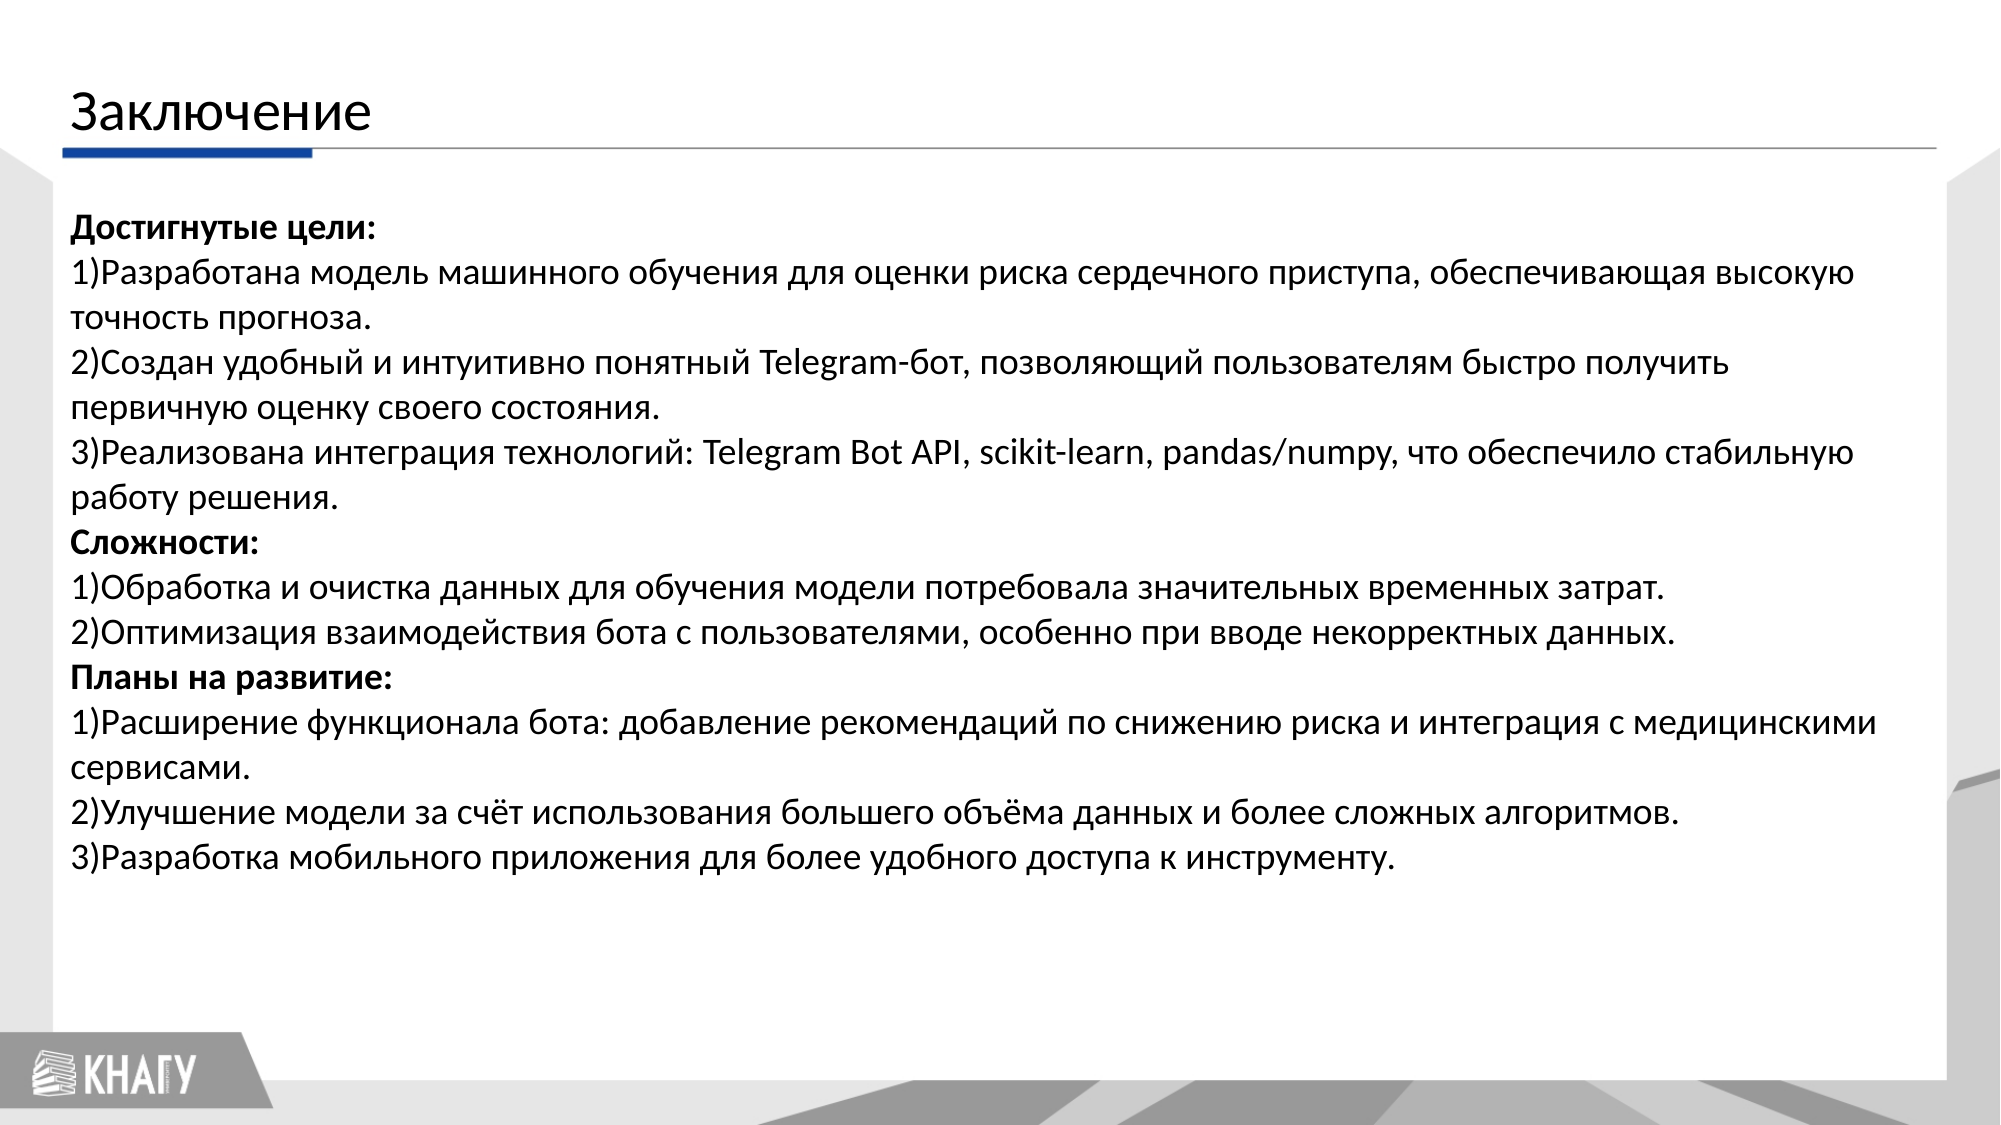

# Заключение
Достигнутые цели:
1)Разработана модель машинного обучения для оценки риска сердечного приступа, обеспечивающая высокую точность прогноза.
2)Создан удобный и интуитивно понятный Telegram-бот, позволяющий пользователям быстро получить первичную оценку своего состояния.
3)Реализована интеграция технологий: Telegram Bot API, scikit-learn, pandas/numpy, что обеспечило стабильную работу решения.
Сложности:
1)Обработка и очистка данных для обучения модели потребовала значительных временных затрат.
2)Оптимизация взаимодействия бота с пользователями, особенно при вводе некорректных данных.
Планы на развитие:
1)Расширение функционала бота: добавление рекомендаций по снижению риска и интеграция с медицинскими сервисами.
2)Улучшение модели за счёт использования большего объёма данных и более сложных алгоритмов.
3)Разработка мобильного приложения для более удобного доступа к инструменту.